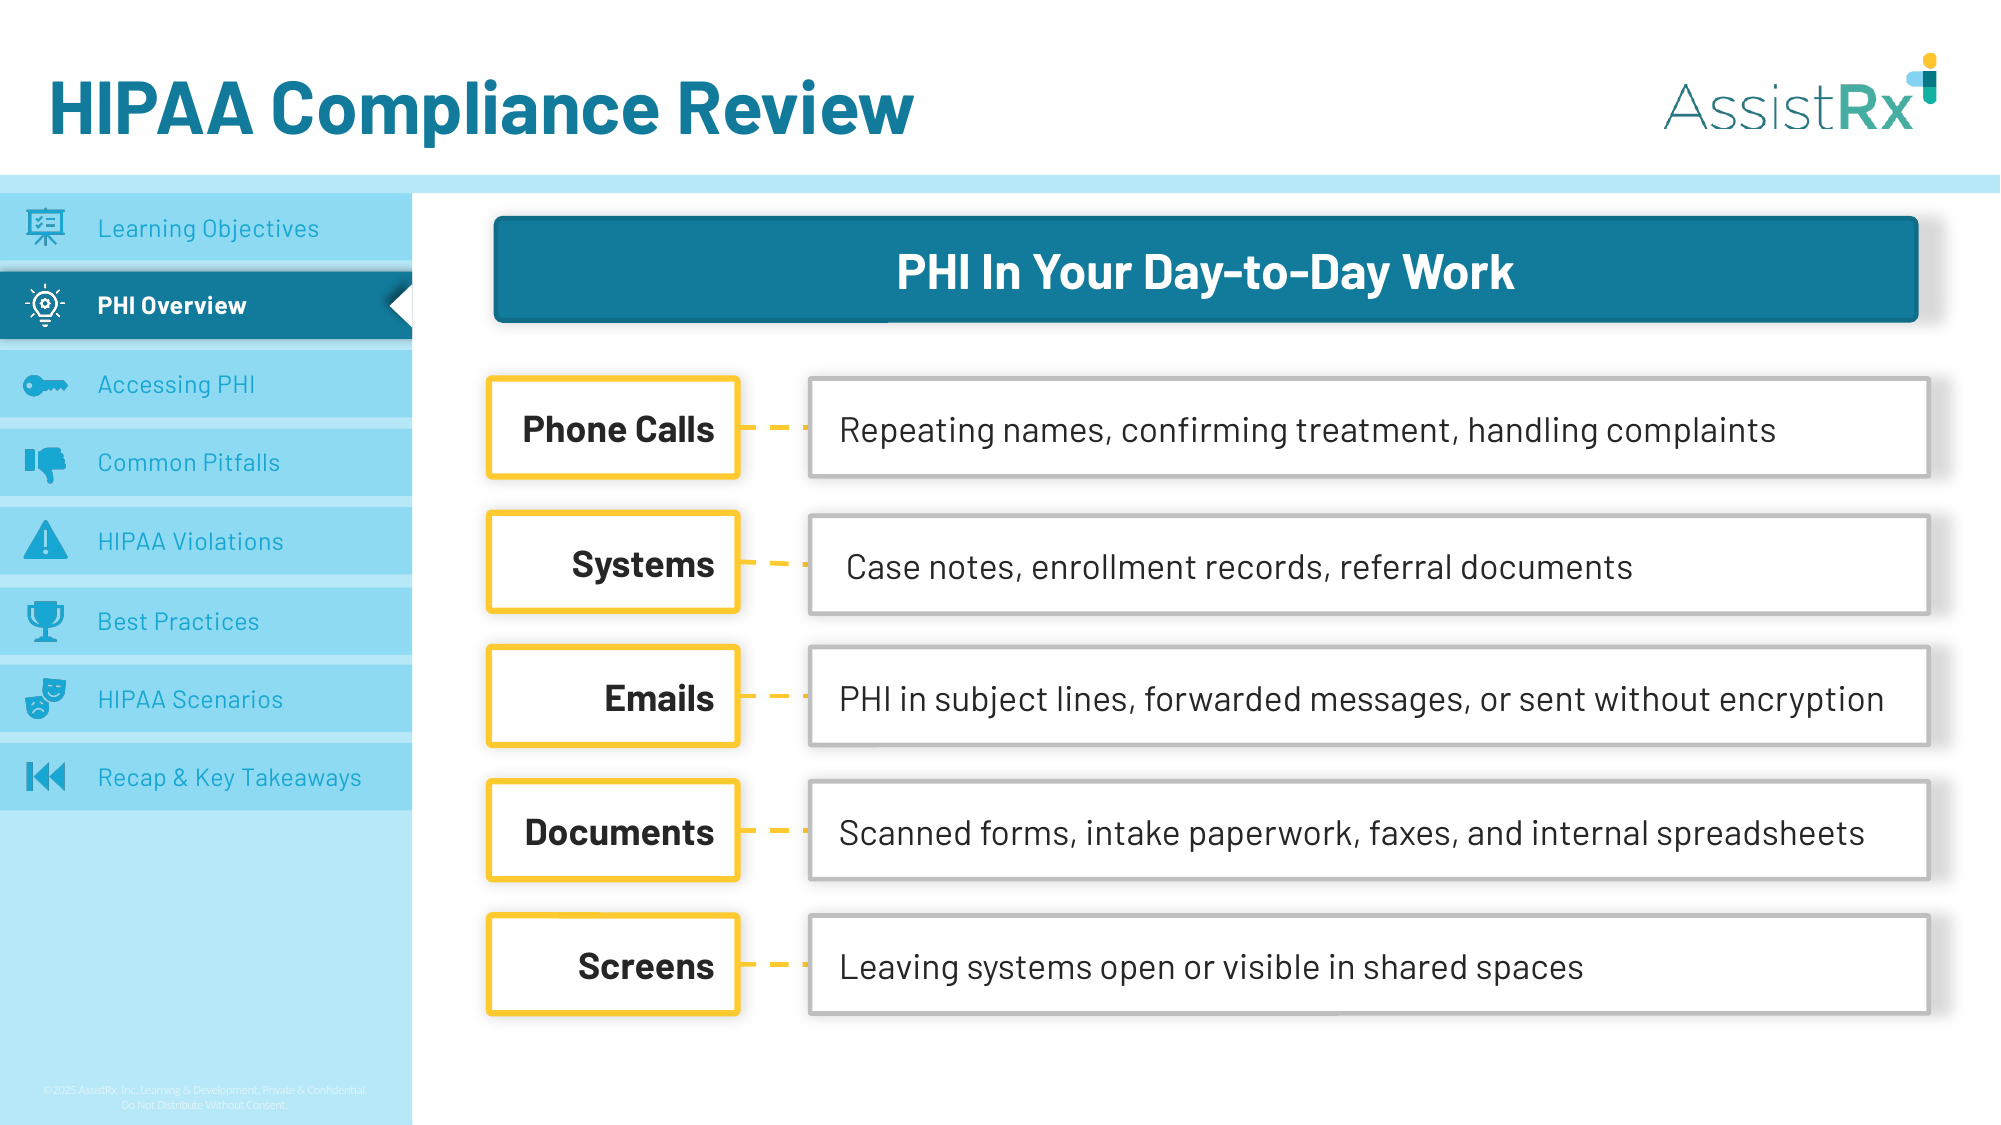

HIPAA Compliance Review

PHI In Your Day-to-Day Work

Repeating names, confirming treatment, handling complaints
Phone Calls

 Case notes, enrollment records, referral documents
Systems

PHI in subject lines, forwarded messages, or sent without encryption
Emails

Scanned forms, intake paperwork, faxes, and internal spreadsheets
Documents

Leaving systems open or visible in shared spaces
Screens